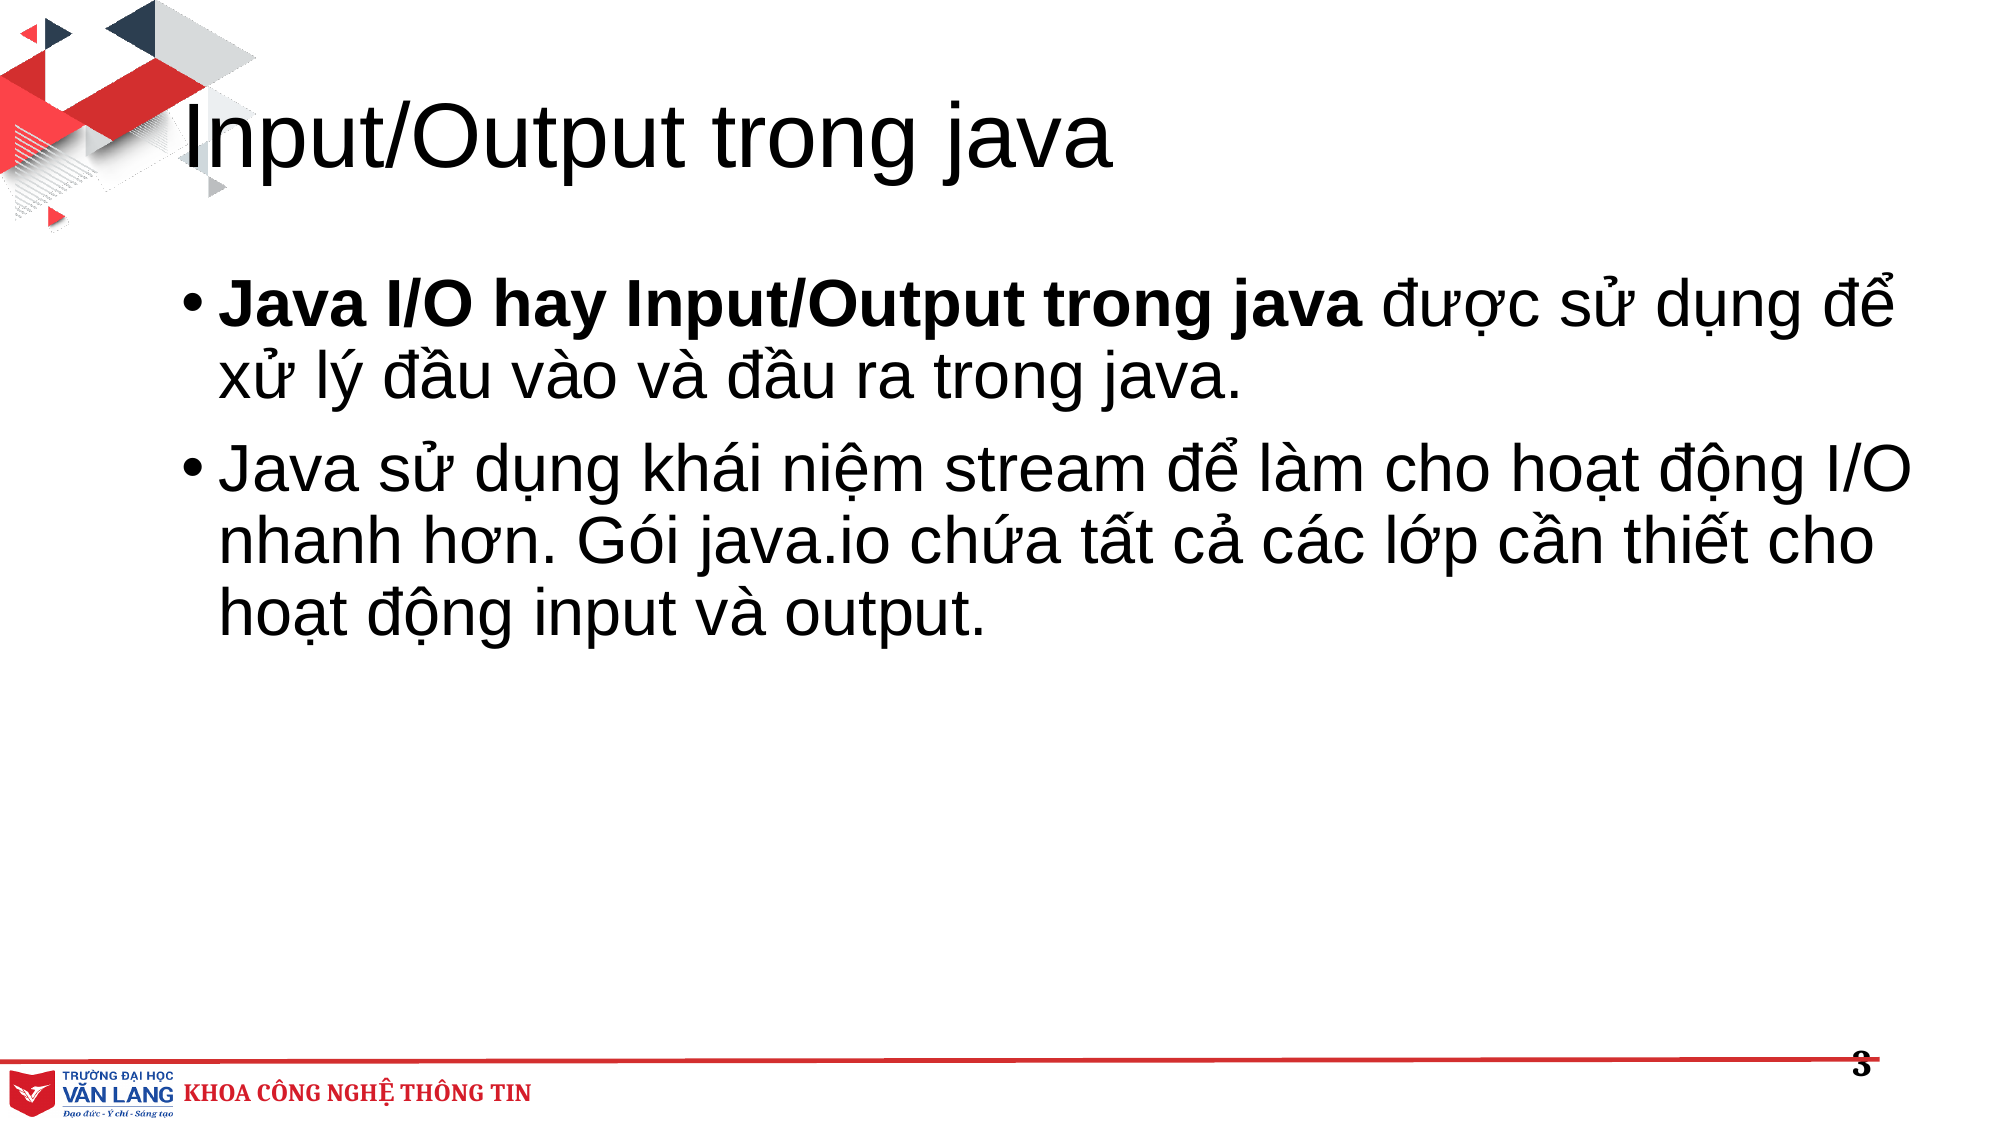

# Input/Output trong java
Java I/O hay Input/Output trong java được sử dụng để xử lý đầu vào và đầu ra trong java.
Java sử dụng khái niệm stream để làm cho hoạt động I/O nhanh hơn. Gói java.io chứa tất cả các lớp cần thiết cho hoạt động input và output.